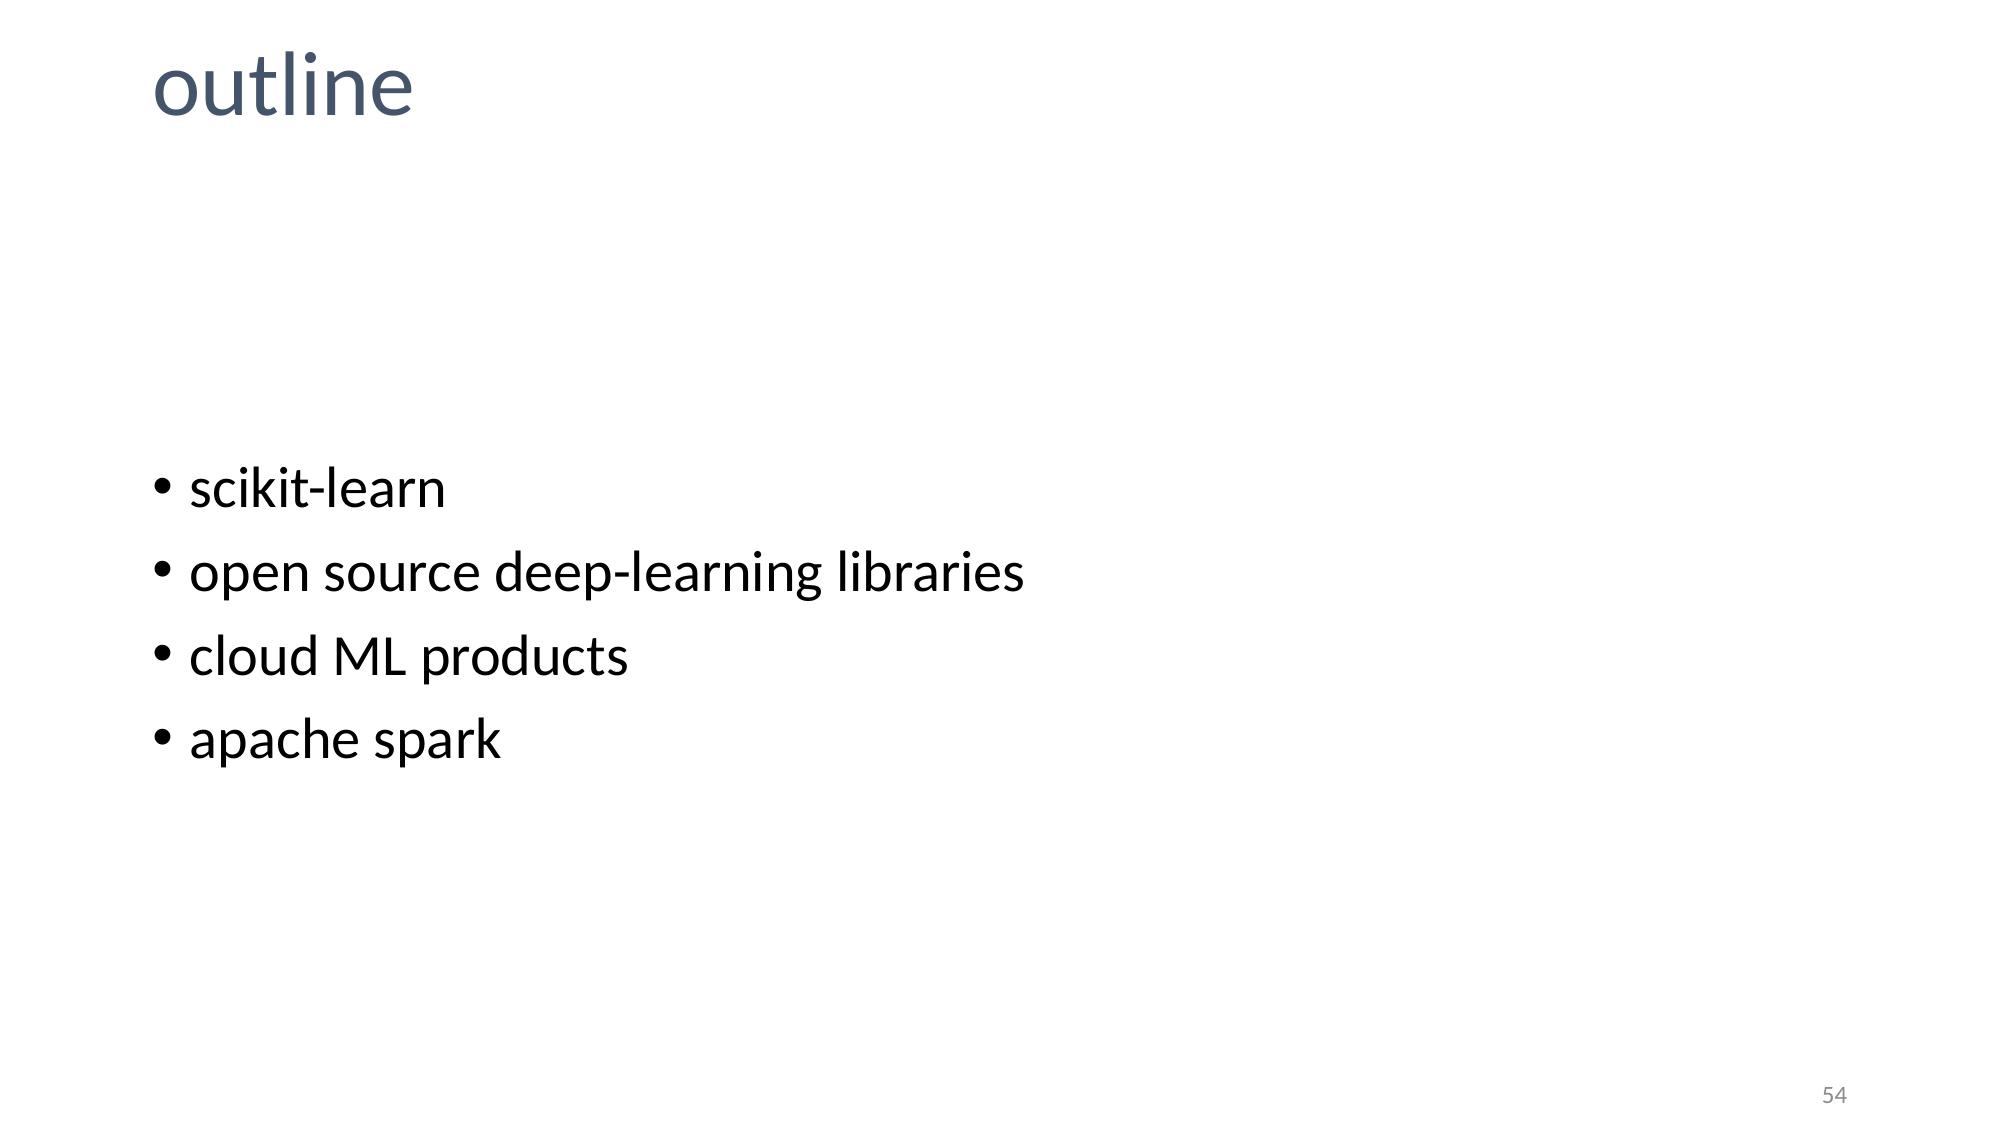

# outline
scikit-learn
open source deep-learning libraries
cloud ML products
apache spark
54